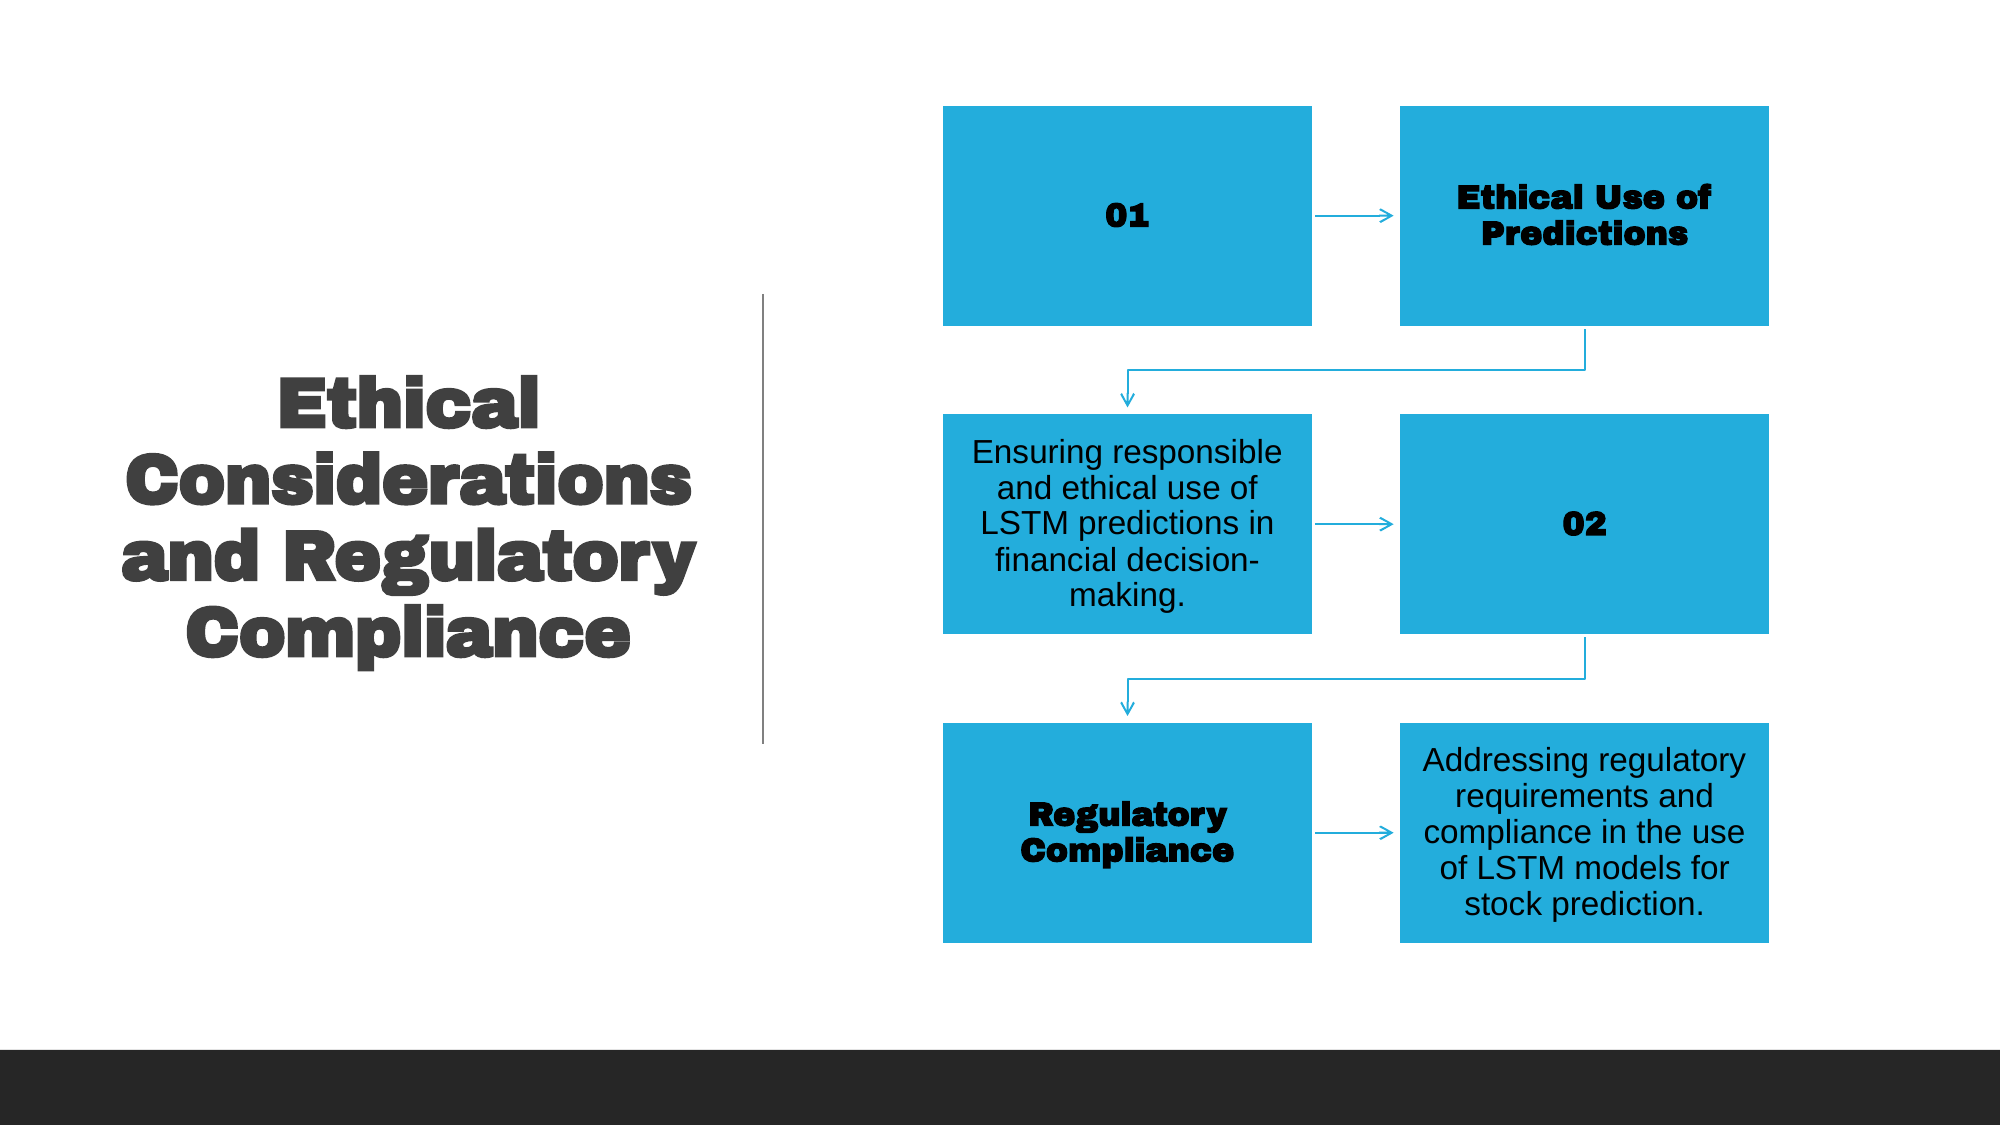

# Ethical Considerations and Regulatory Compliance

01

Ethical Use of Predictions

Ensuring responsible and ethical use of LSTM predictions in financial decision-making.

02

Regulatory Compliance
Addressing regulatory requirements and compliance in the use of LSTM models for stock prediction.